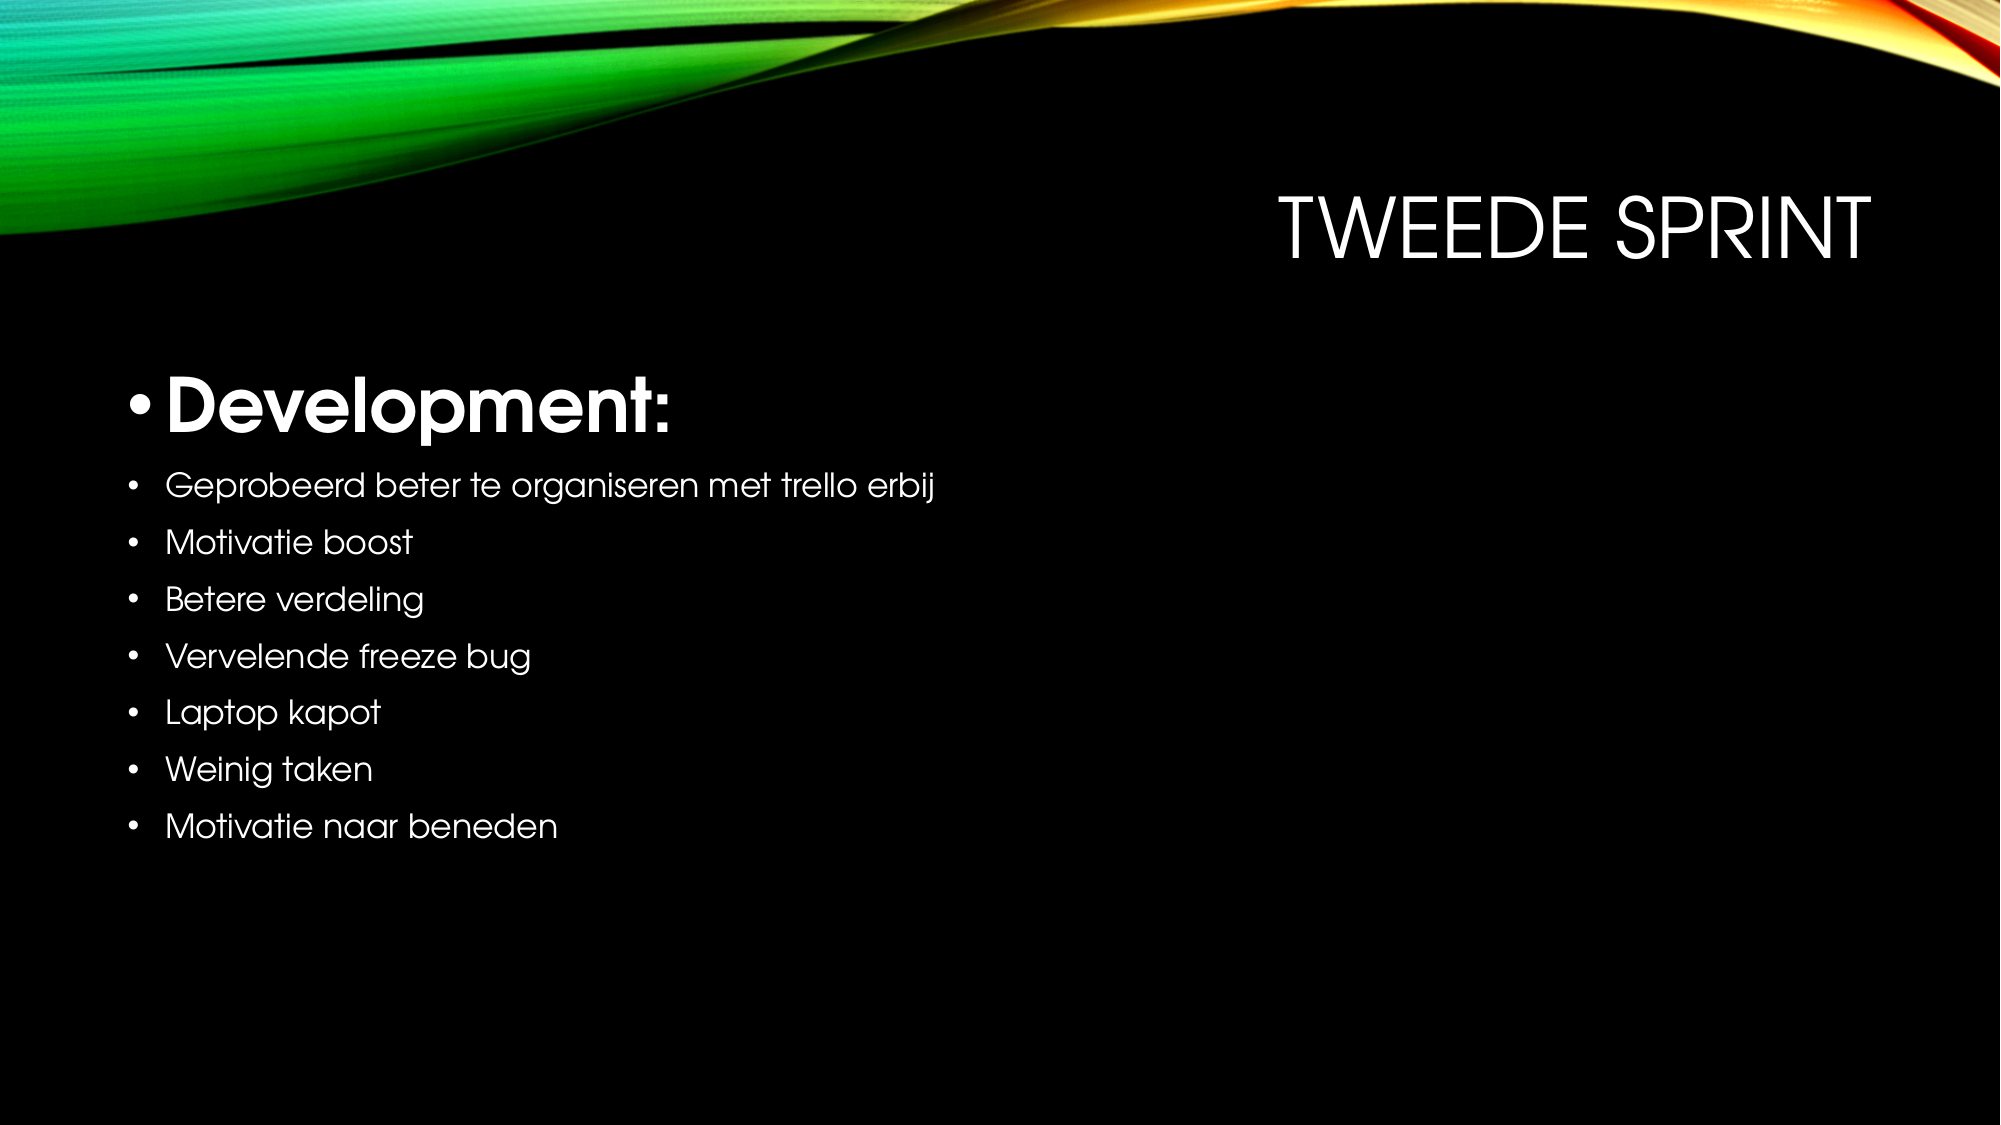

# Tweede sprint
Development:
Geprobeerd beter te organiseren met trello erbij
Motivatie boost
Betere verdeling
Vervelende freeze bug
Laptop kapot
Weinig taken
Motivatie naar beneden